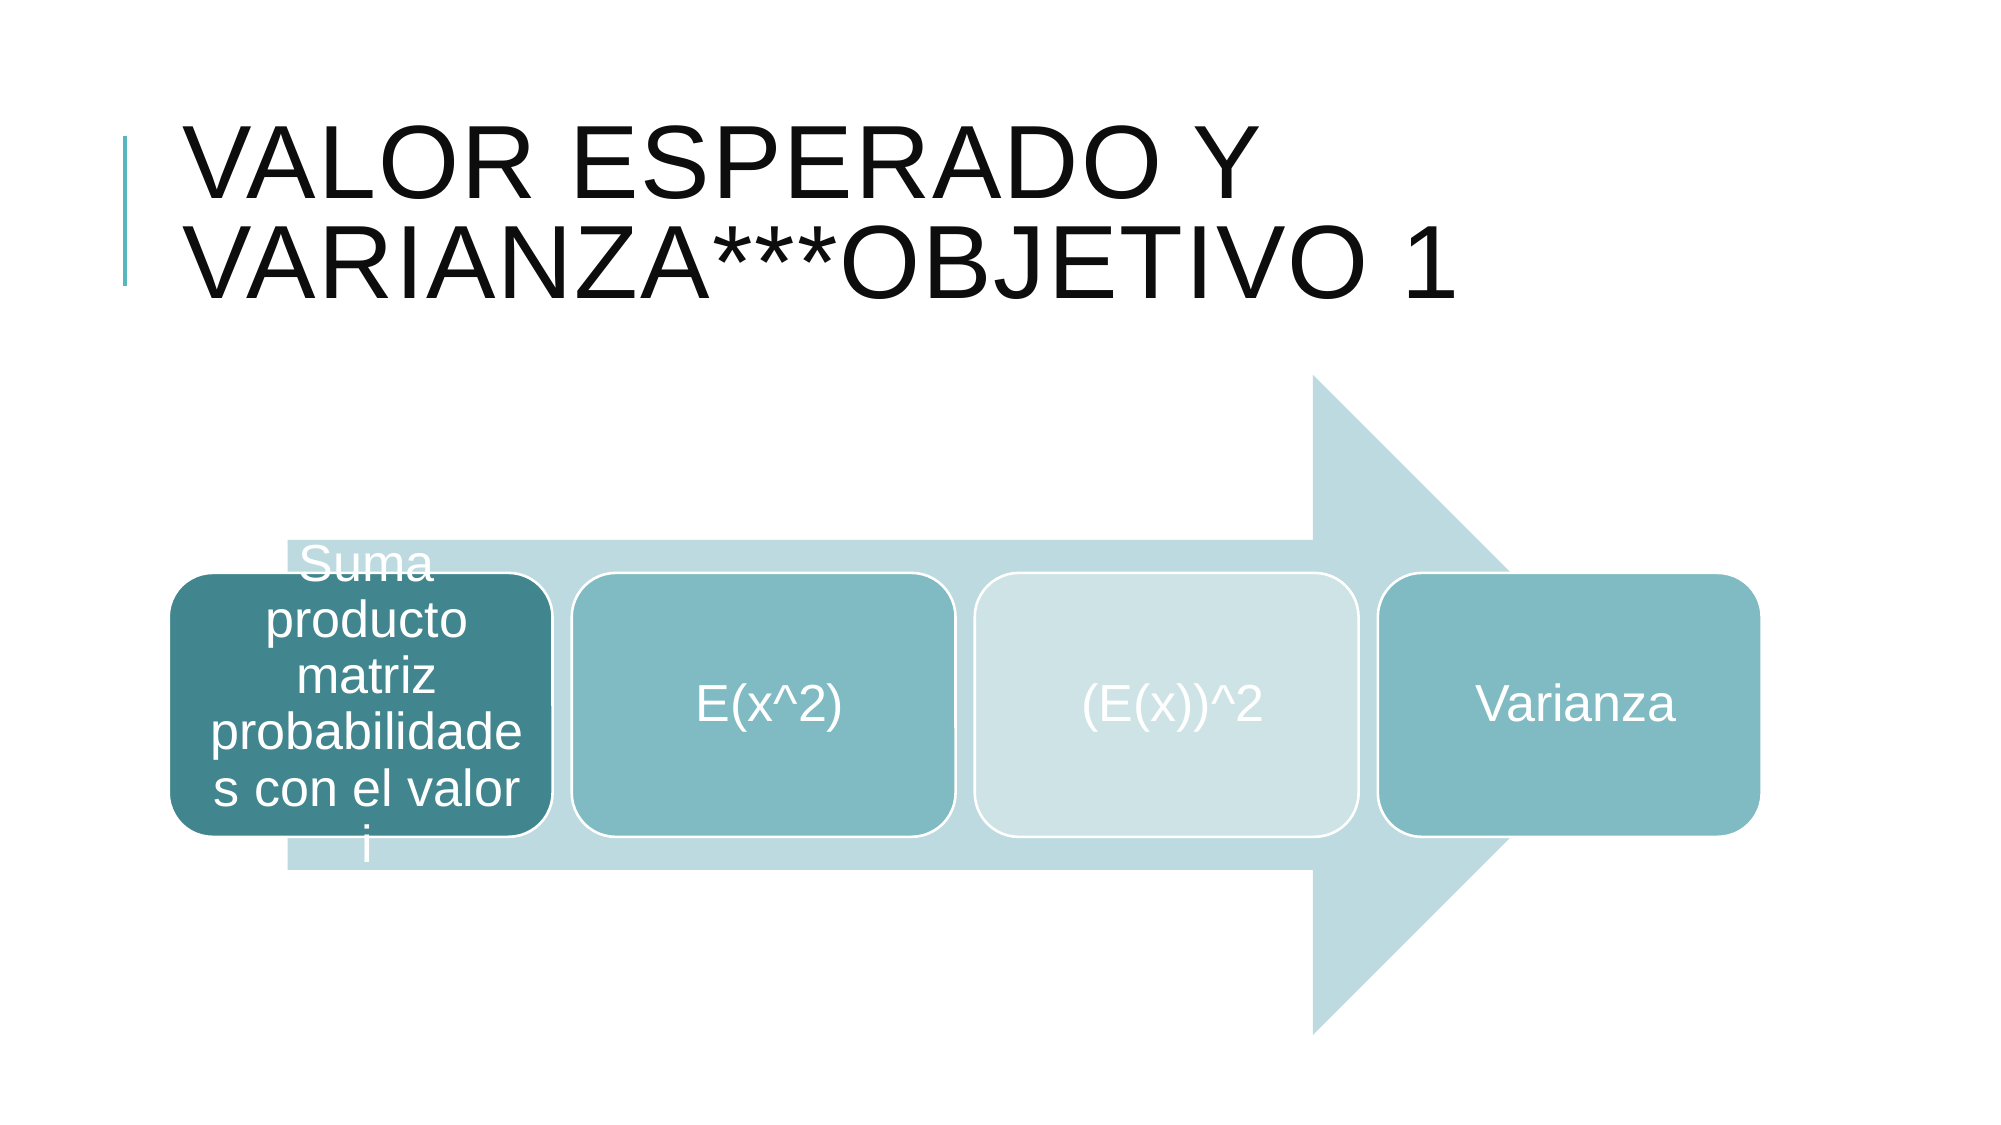

# Valor esperado y varianza***Objetivo 1
Suma producto matriz probabilidades con el valor i
E(x^2)
(E(x))^2
Varianza